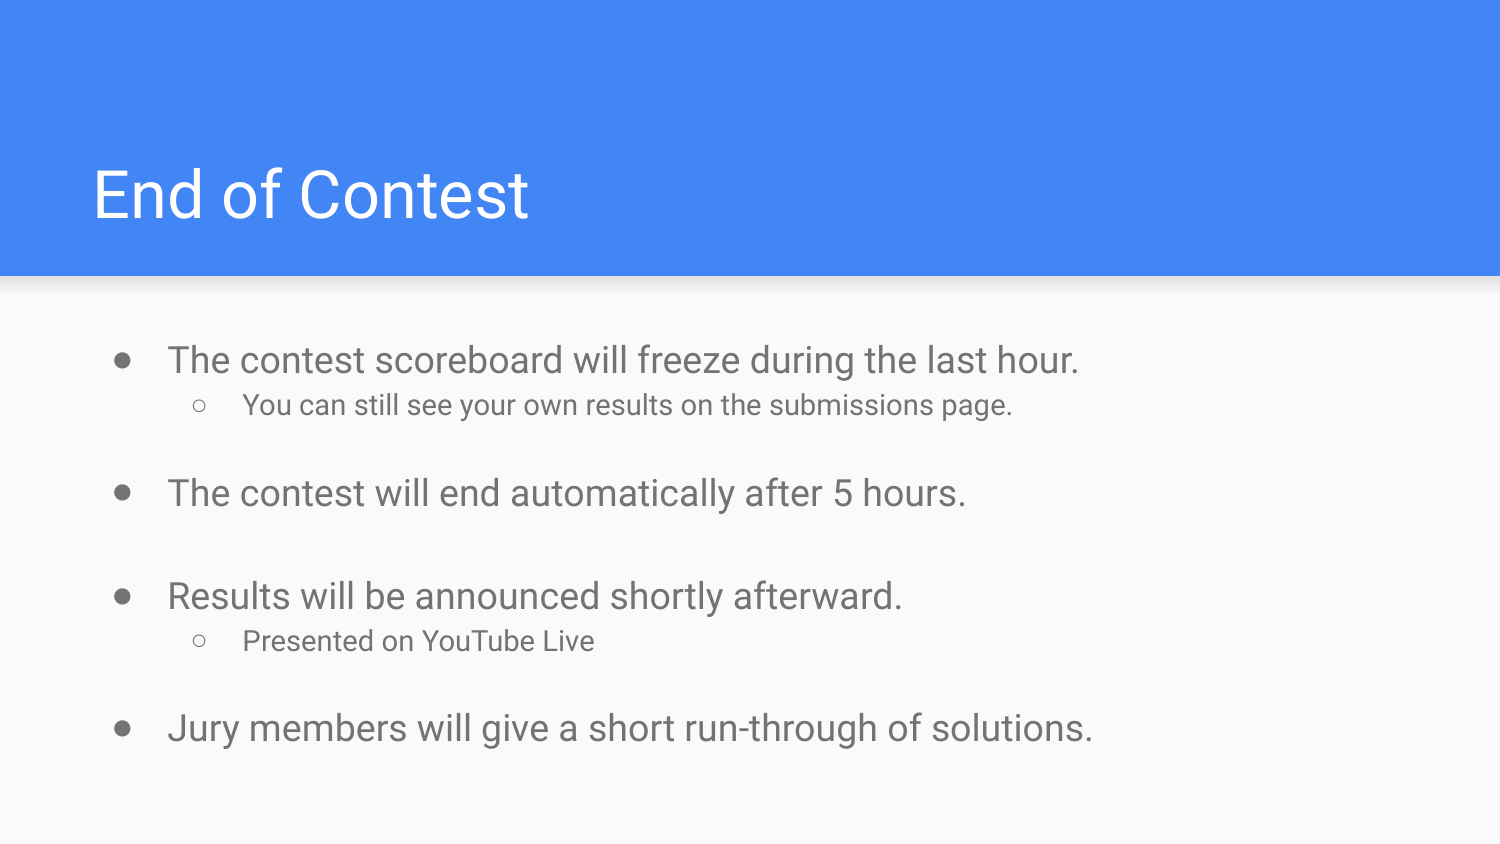

# End of Contest
The contest scoreboard will freeze during the last hour.
You can still see your own results on the submissions page.
The contest will end automatically after 5 hours.
Results will be announced shortly afterward.
Presented on YouTube Live
Jury members will give a short run-through of solutions.